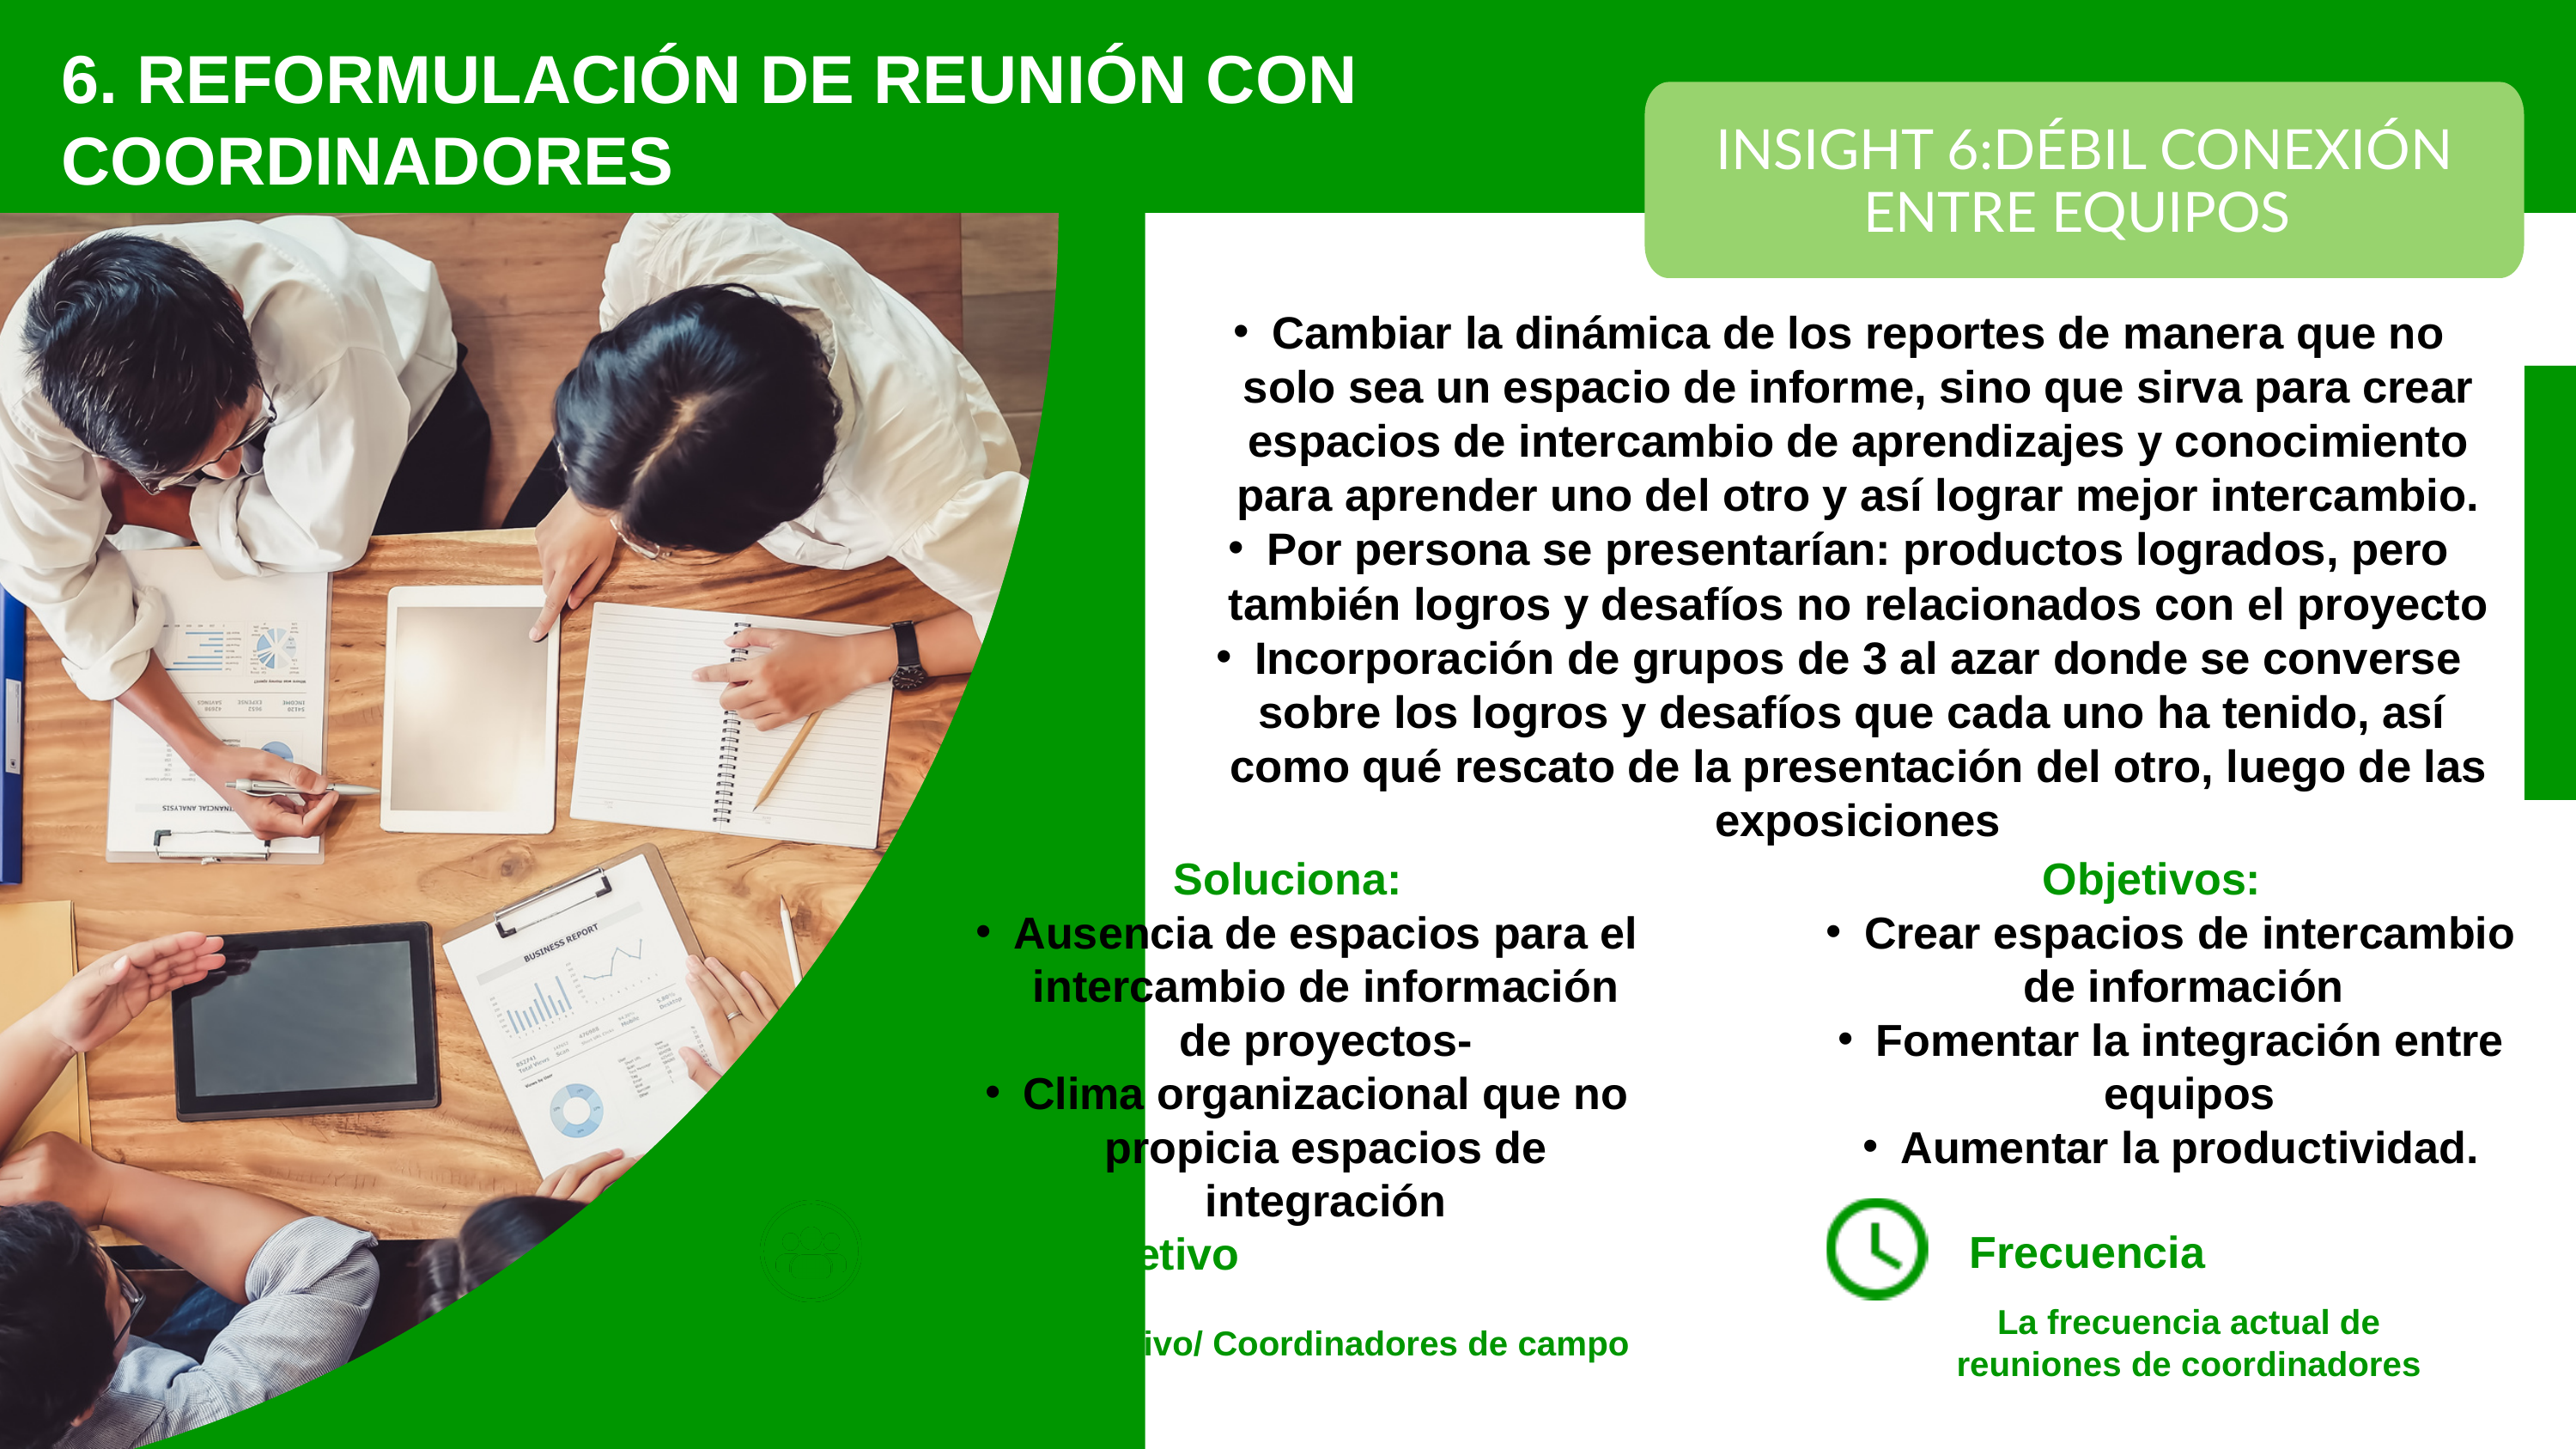

6. REFORMULACIÓN DE REUNIÓN CON COORDINADORES

INSIGHT 6:DÉBIL CONEXIÓN ENTRE EQUIPOS

Cambiar la dinámica de los reportes de manera que no solo sea un espacio de informe, sino que sirva para crear espacios de intercambio de aprendizajes y conocimiento para aprender uno del otro y así lograr mejor intercambio.
Por persona se presentarían: productos logrados, pero también logros y desafíos no relacionados con el proyecto
Incorporación de grupos de 3 al azar donde se converse sobre los logros y desafíos que cada uno ha tenido, así  como qué rescato de la presentación del otro, luego de las exposiciones

Soluciona:
Ausencia de espacios para el intercambio de información de proyectos-
Clima organizacional que no propicia espacios de integración
Objetivos:
Crear espacios de intercambio de información
Fomentar la integración entre equipos
Aumentar la productividad.

Frecuencia
Público objetivo
La frecuencia actual de reuniones de coordinadores
Consejo Directivo/ Coordinadores de campo